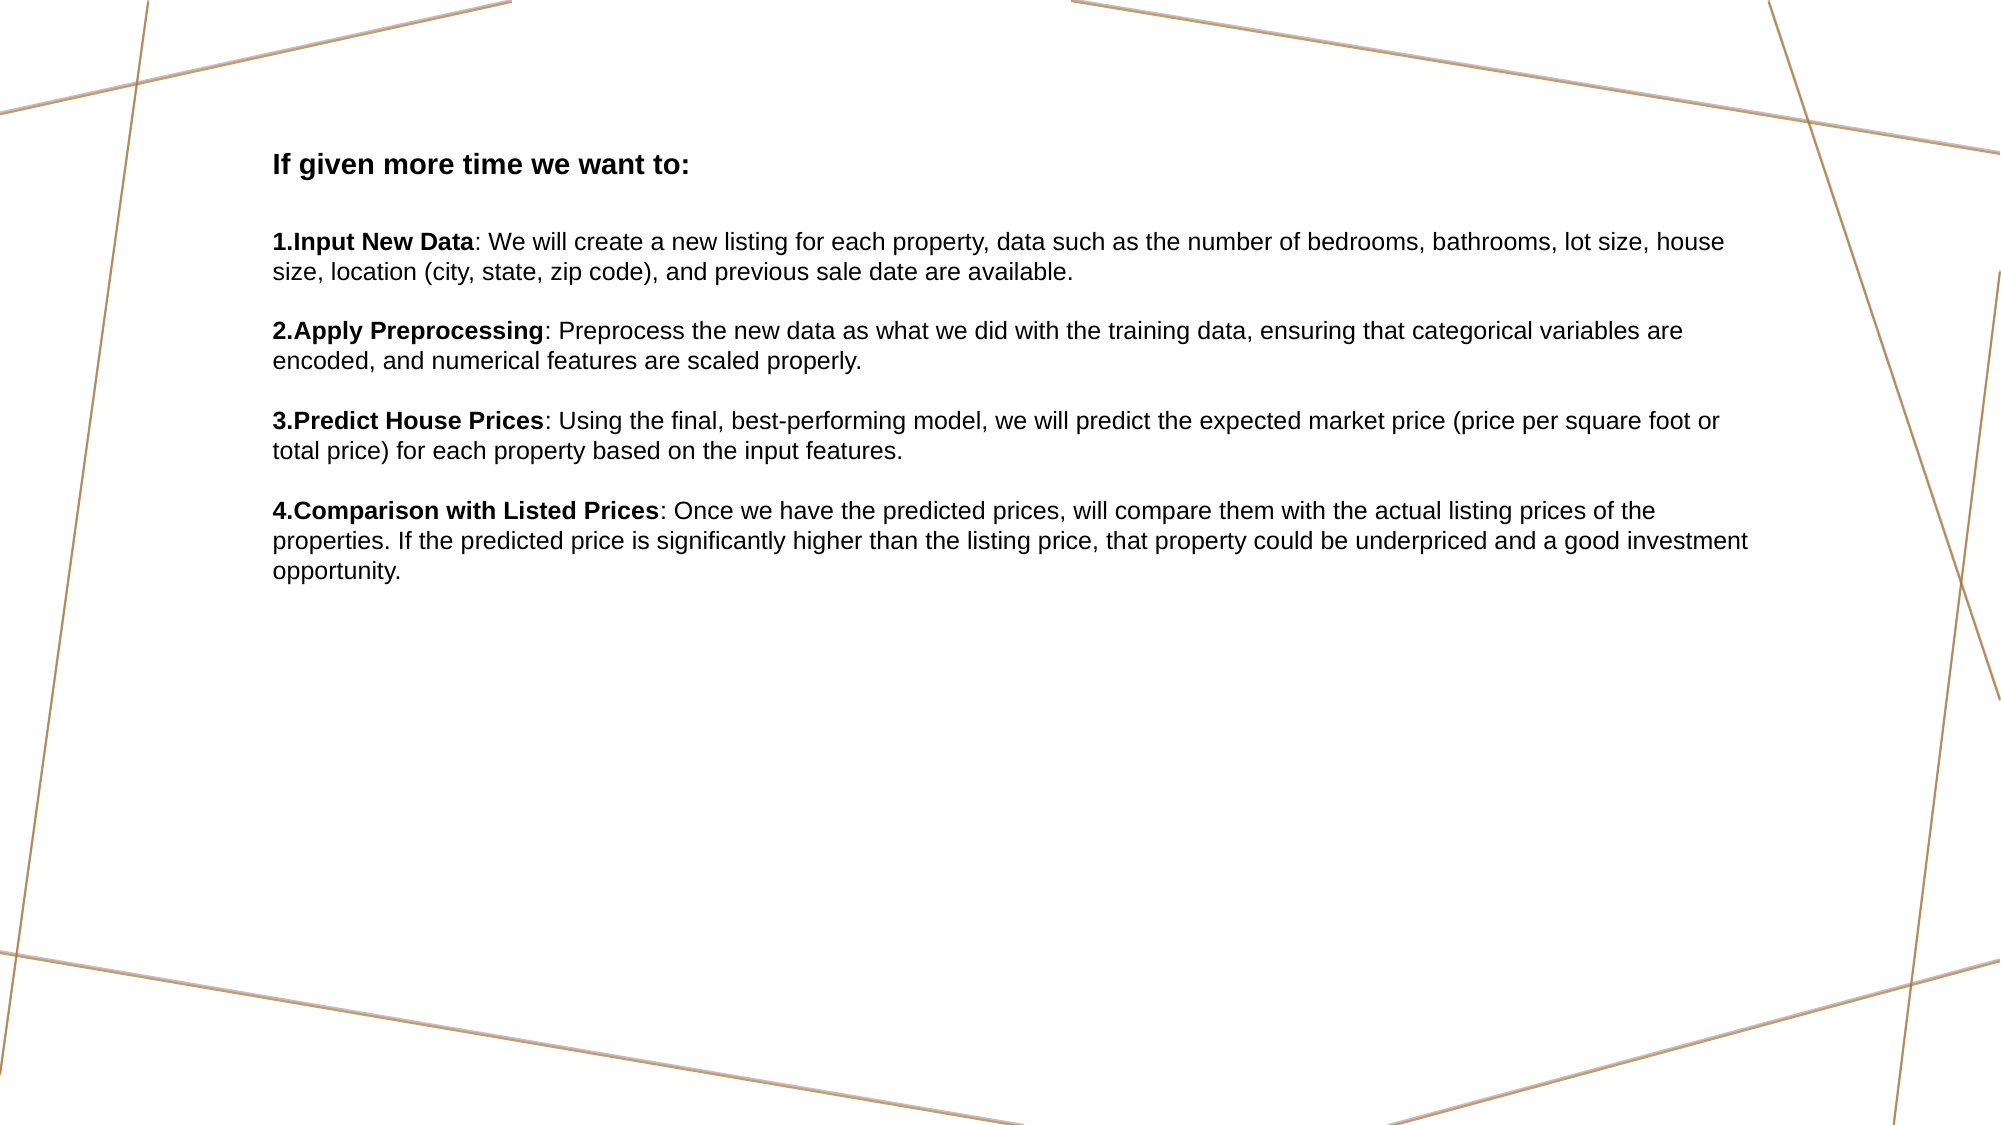

If given more time we want to:

Input New Data: We will create a new listing for each property, data such as the number of bedrooms, bathrooms, lot size, house size, location (city, state, zip code), and previous sale date are available.

Apply Preprocessing: Preprocess the new data as what we did with the training data, ensuring that categorical variables are encoded, and numerical features are scaled properly.

Predict House Prices: Using the final, best-performing model, we will predict the expected market price (price per square foot or total price) for each property based on the input features.

Comparison with Listed Prices: Once we have the predicted prices, will compare them with the actual listing prices of the properties. If the predicted price is significantly higher than the listing price, that property could be underpriced and a good investment opportunity.